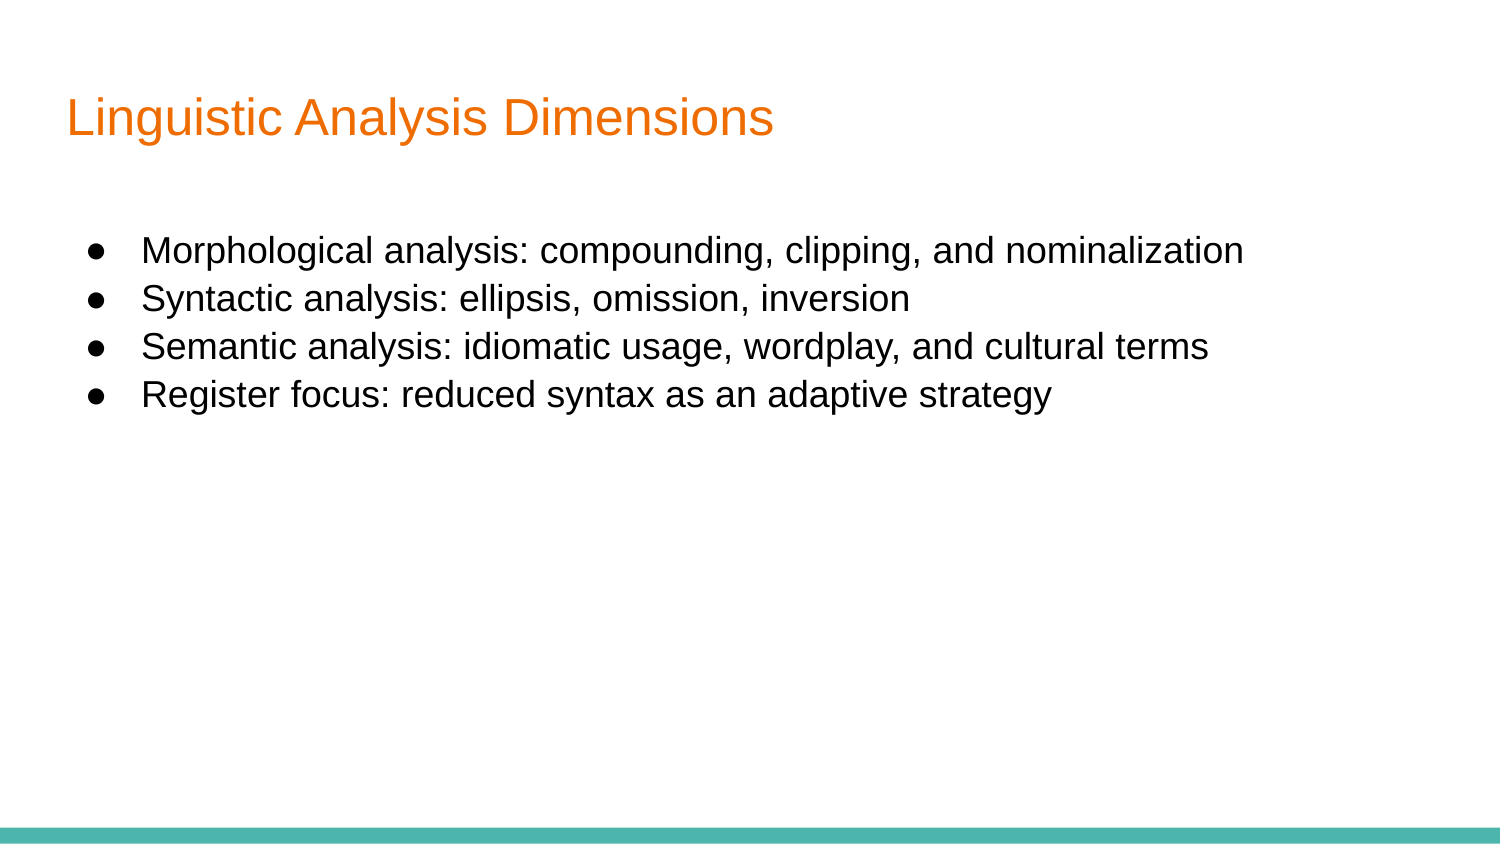

# Linguistic Analysis Dimensions
Morphological analysis: compounding, clipping, and nominalization
Syntactic analysis: ellipsis, omission, inversion
Semantic analysis: idiomatic usage, wordplay, and cultural terms
Register focus: reduced syntax as an adaptive strategy